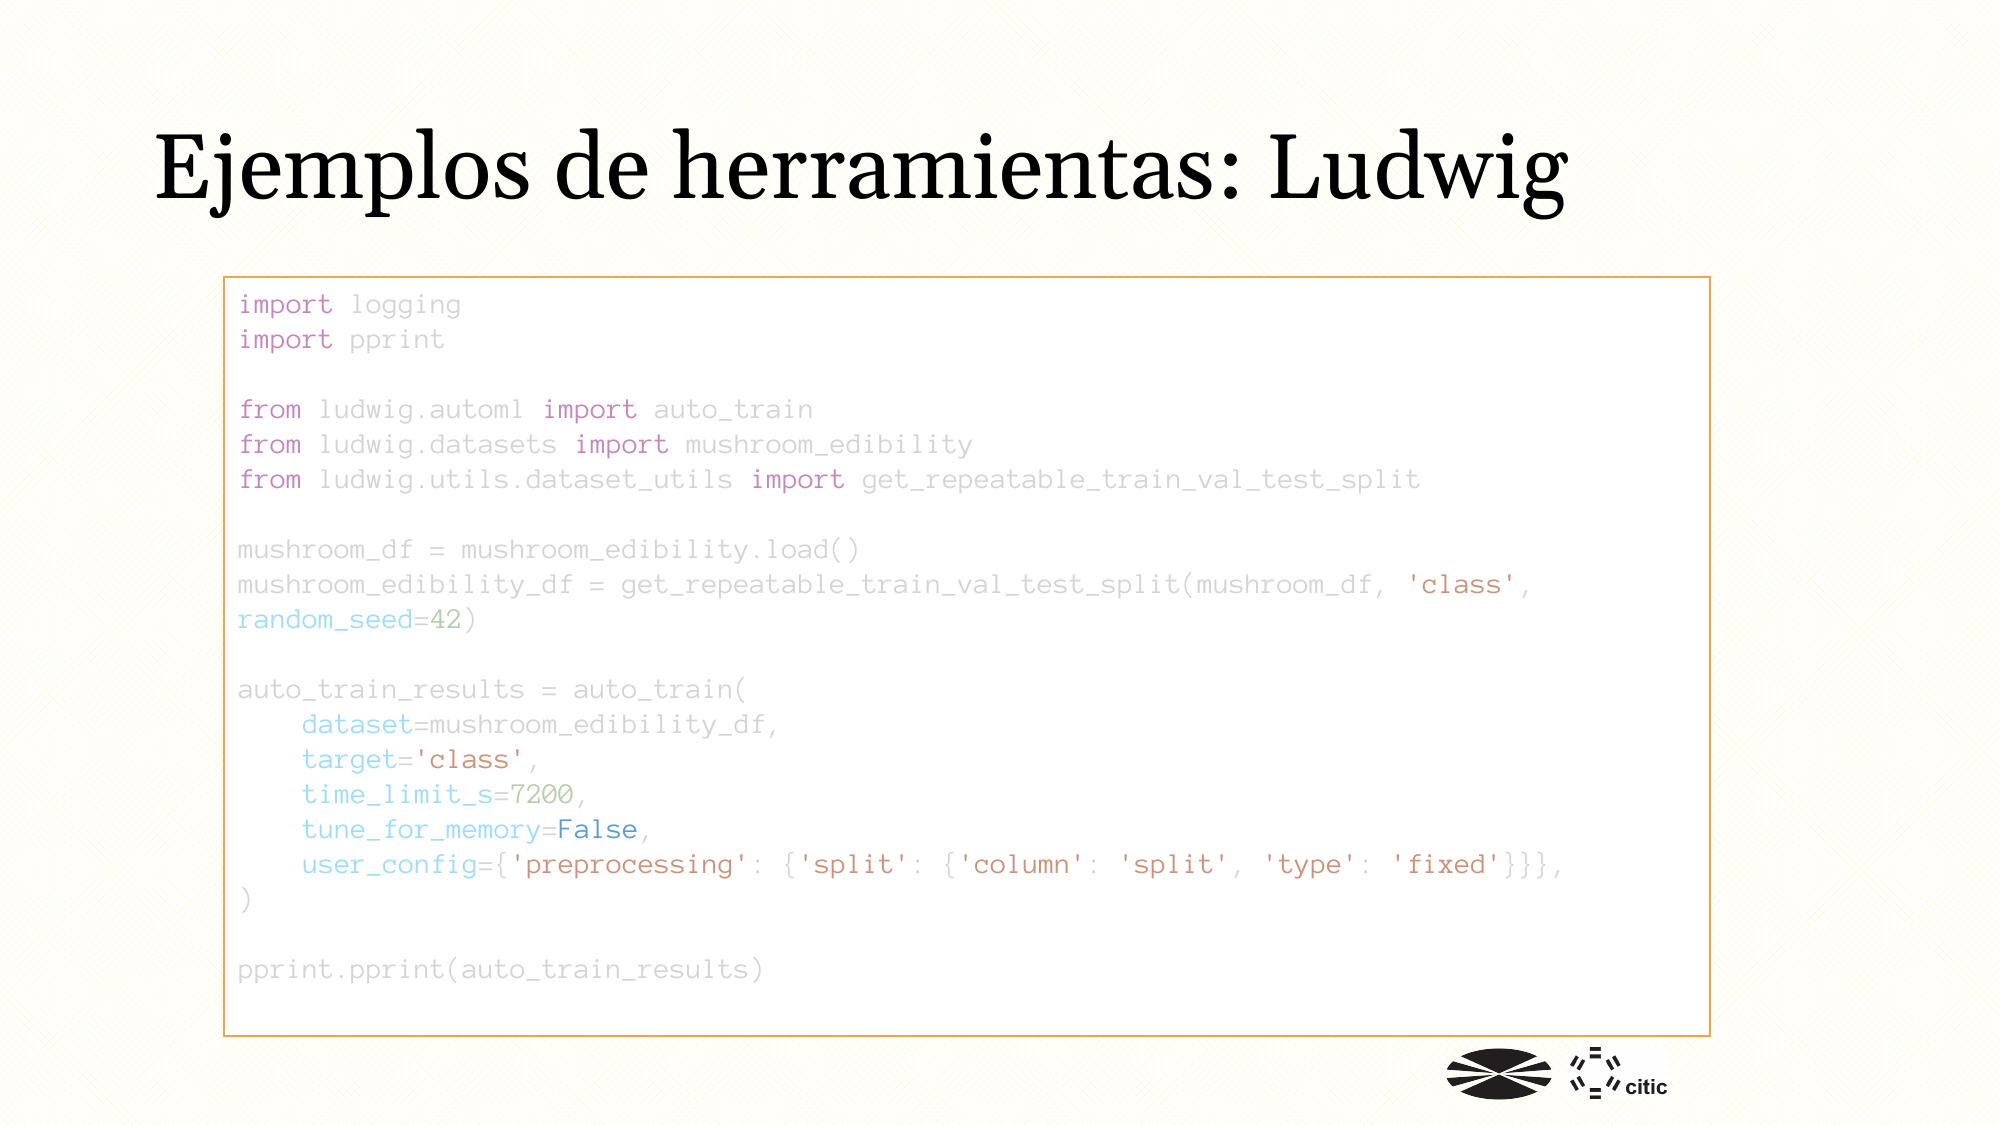

# Ejemplos de herramientas: Ludwig
import logging
import pprint
from ludwig.automl import auto_train
from ludwig.datasets import mushroom_edibility
from ludwig.utils.dataset_utils import get_repeatable_train_val_test_split
mushroom_df = mushroom_edibility.load()
mushroom_edibility_df = get_repeatable_train_val_test_split(mushroom_df, 'class', random_seed=42)
auto_train_results = auto_train(
    dataset=mushroom_edibility_df,
    target='class',
    time_limit_s=7200,
    tune_for_memory=False,
    user_config={'preprocessing': {'split': {'column': 'split', 'type': 'fixed'}}},
)
pprint.pprint(auto_train_results)